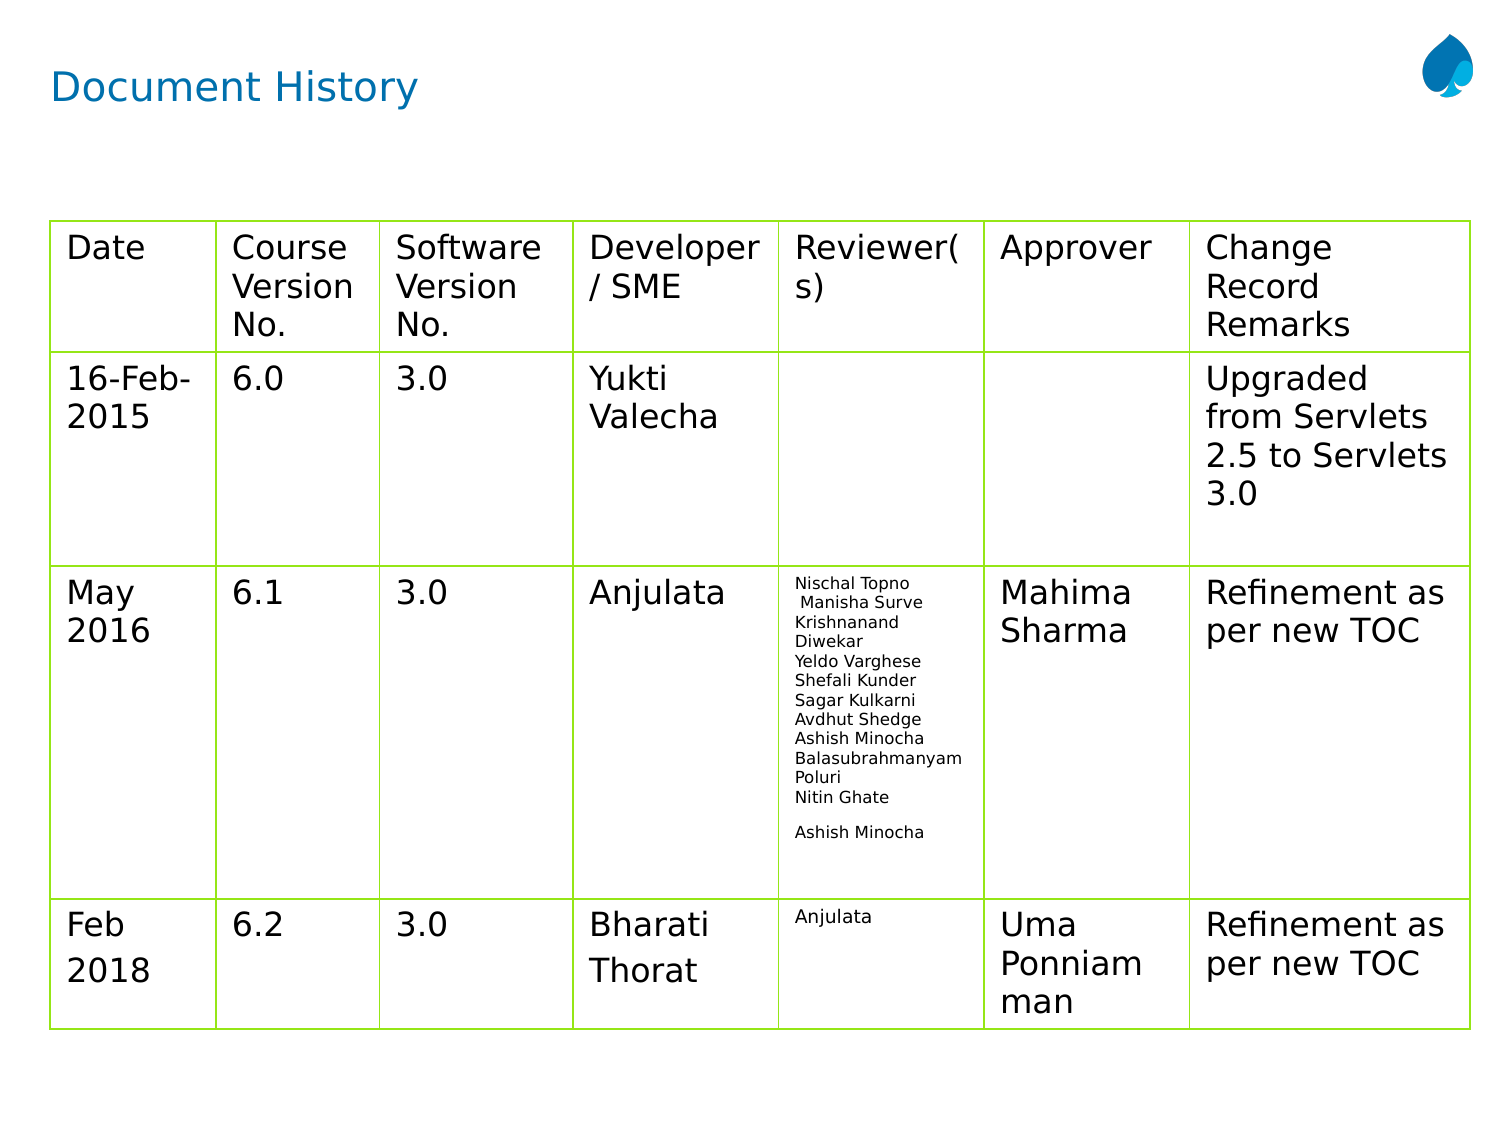

# Document History
| Date | Course Version No. | Software Version No. | Developer / SME | Reviewer(s) | Approver | Change Record Remarks |
| --- | --- | --- | --- | --- | --- | --- |
| 16-Feb-2015 | 6.0 | 3.0 | Yukti Valecha |  |  | Upgraded from Servlets 2.5 to Servlets 3.0 |
| May 2016 | 6.1 | 3.0 | Anjulata | Nischal Topno Manisha Surve Krishnanand Diwekar Yeldo Varghese Shefali Kunder Sagar Kulkarni Avdhut Shedge Ashish Minocha Balasubrahmanyam Poluri Nitin Ghate Ashish Minocha | Mahima Sharma | Refinement as per new TOC |
| Feb 2018 | 6.2 | 3.0 | Bharati Thorat | Anjulata | Uma Ponniamman | Refinement as per new TOC |